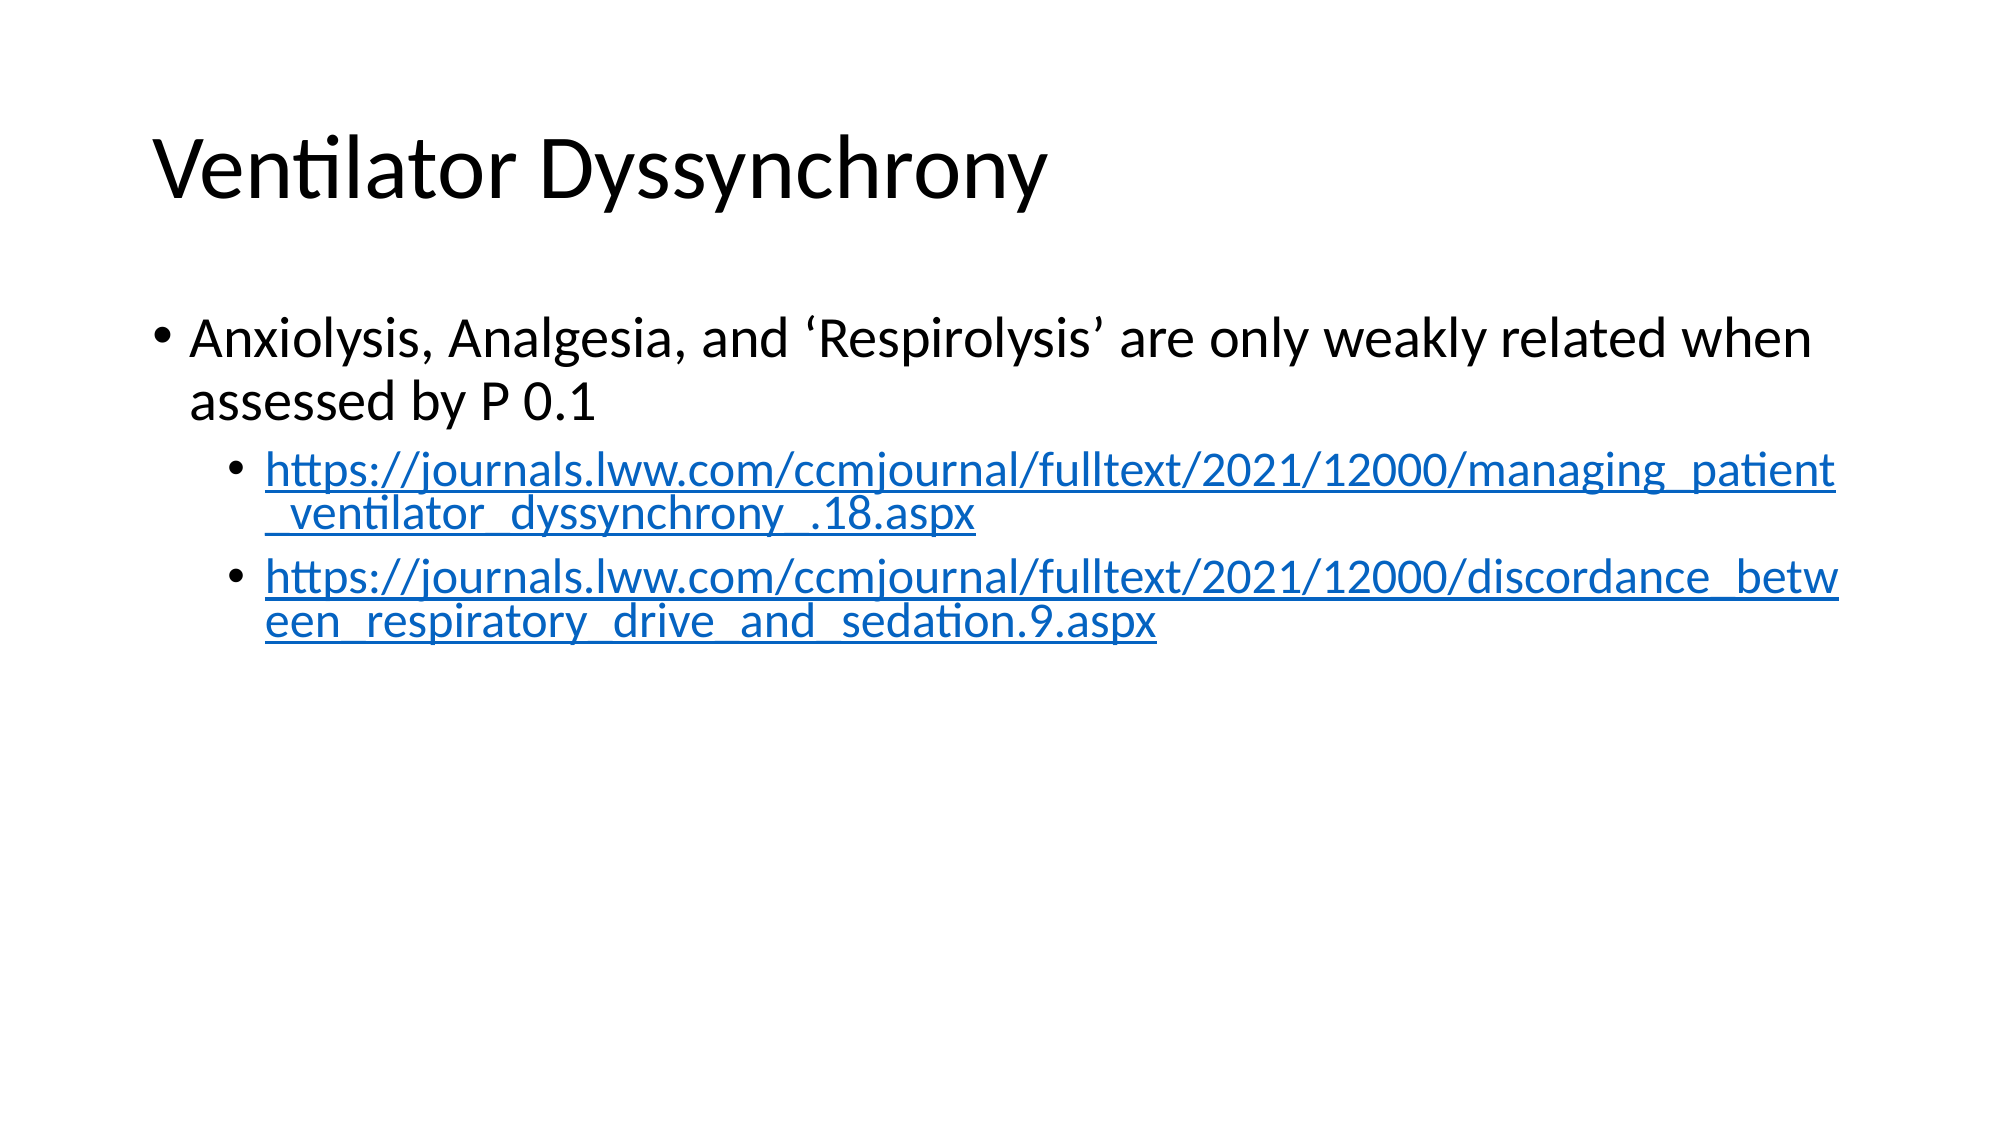

# Ventilator Dyssynchrony
Anxiolysis, Analgesia, and ‘Respirolysis’ are only weakly related when assessed by P 0.1
https://journals.lww.com/ccmjournal/fulltext/2021/12000/managing_patient_ventilator_dyssynchrony_.18.aspx
https://journals.lww.com/ccmjournal/fulltext/2021/12000/discordance_between_respiratory_drive_and_sedation.9.aspx